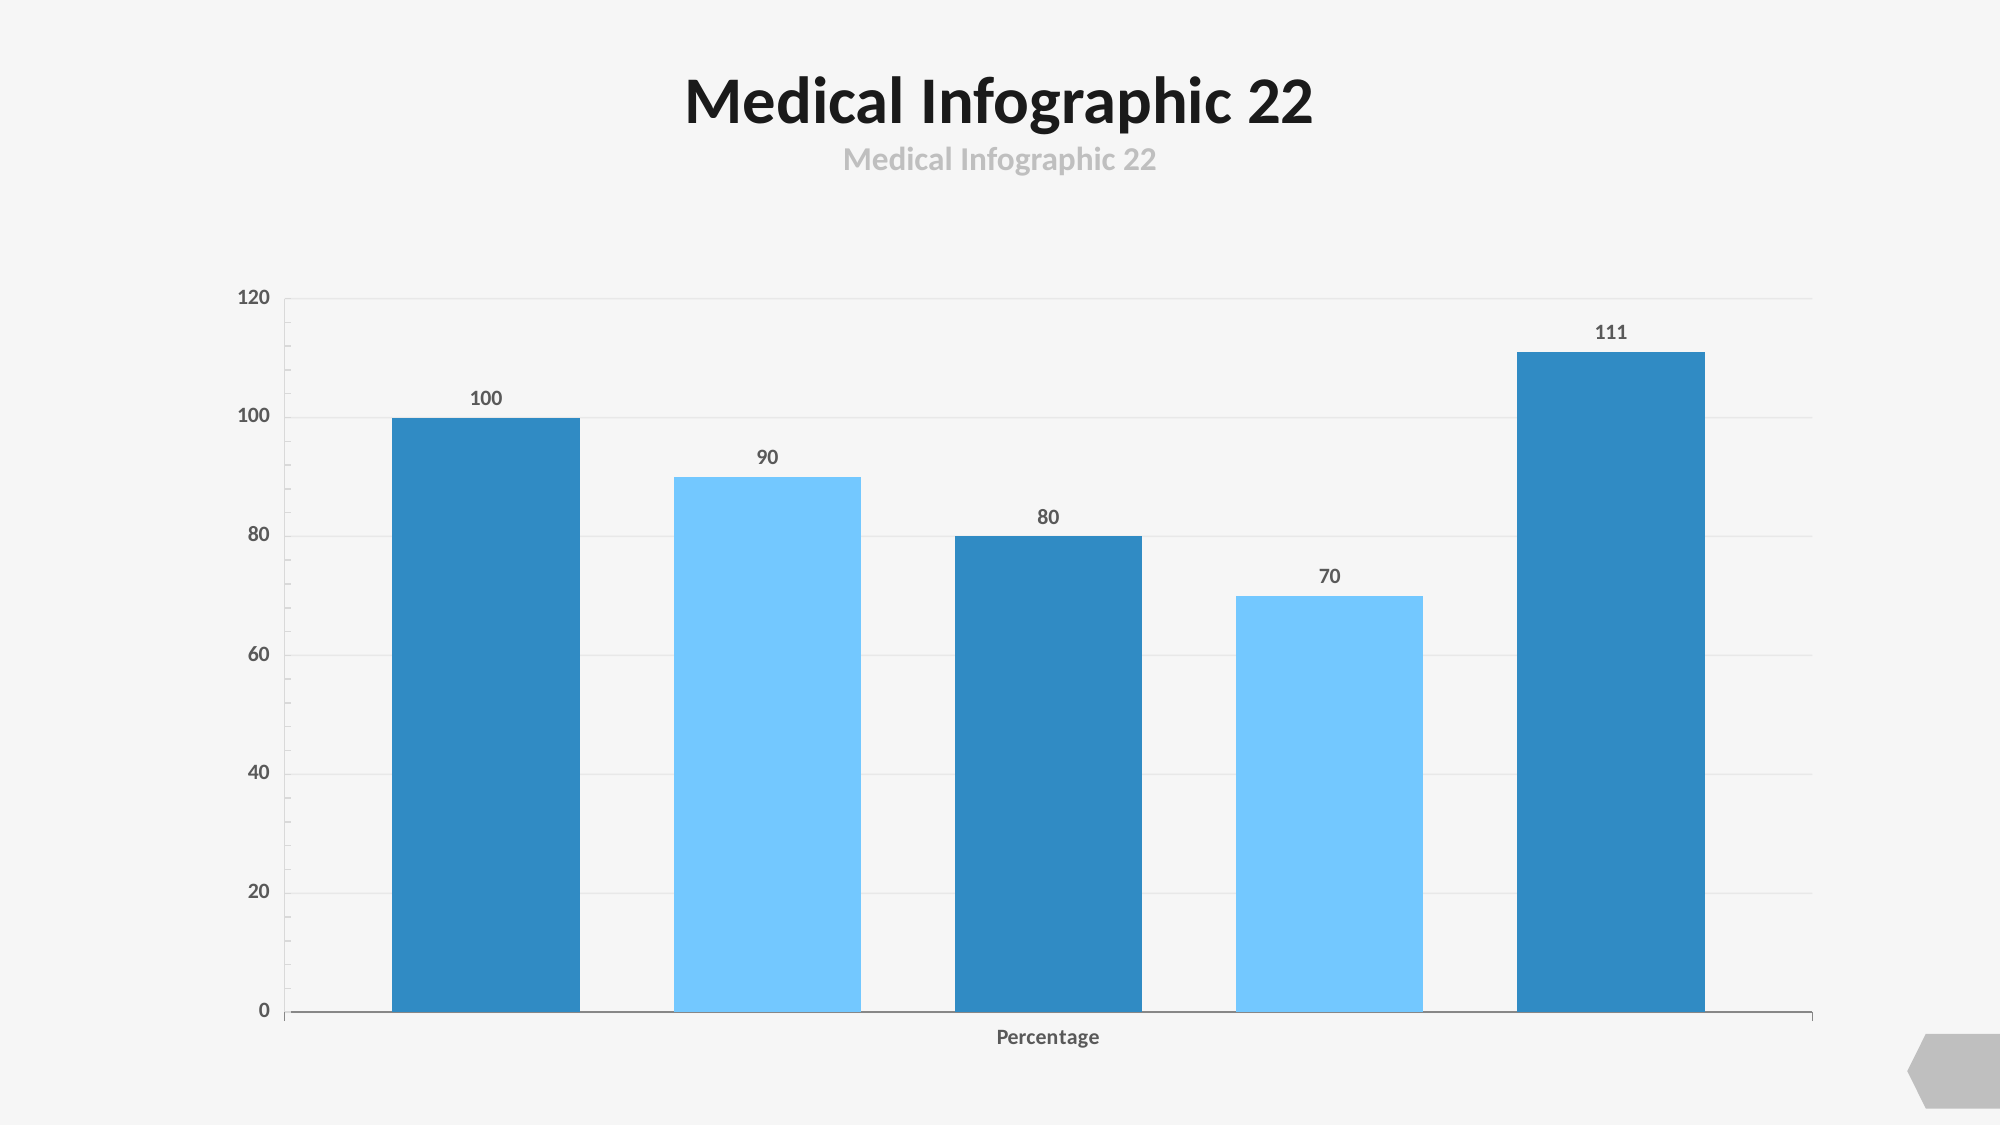

# Medical Infographic 22
Medical Infographic 22

### Chart

| Category | Series 1 | Series 2 | Series 3 | Series 32 | Series 322 |
|---|---|---|---|---|---|
| Percentage | 100.0 | 90.0 | 80.0 | 70.0 | 111.0 |